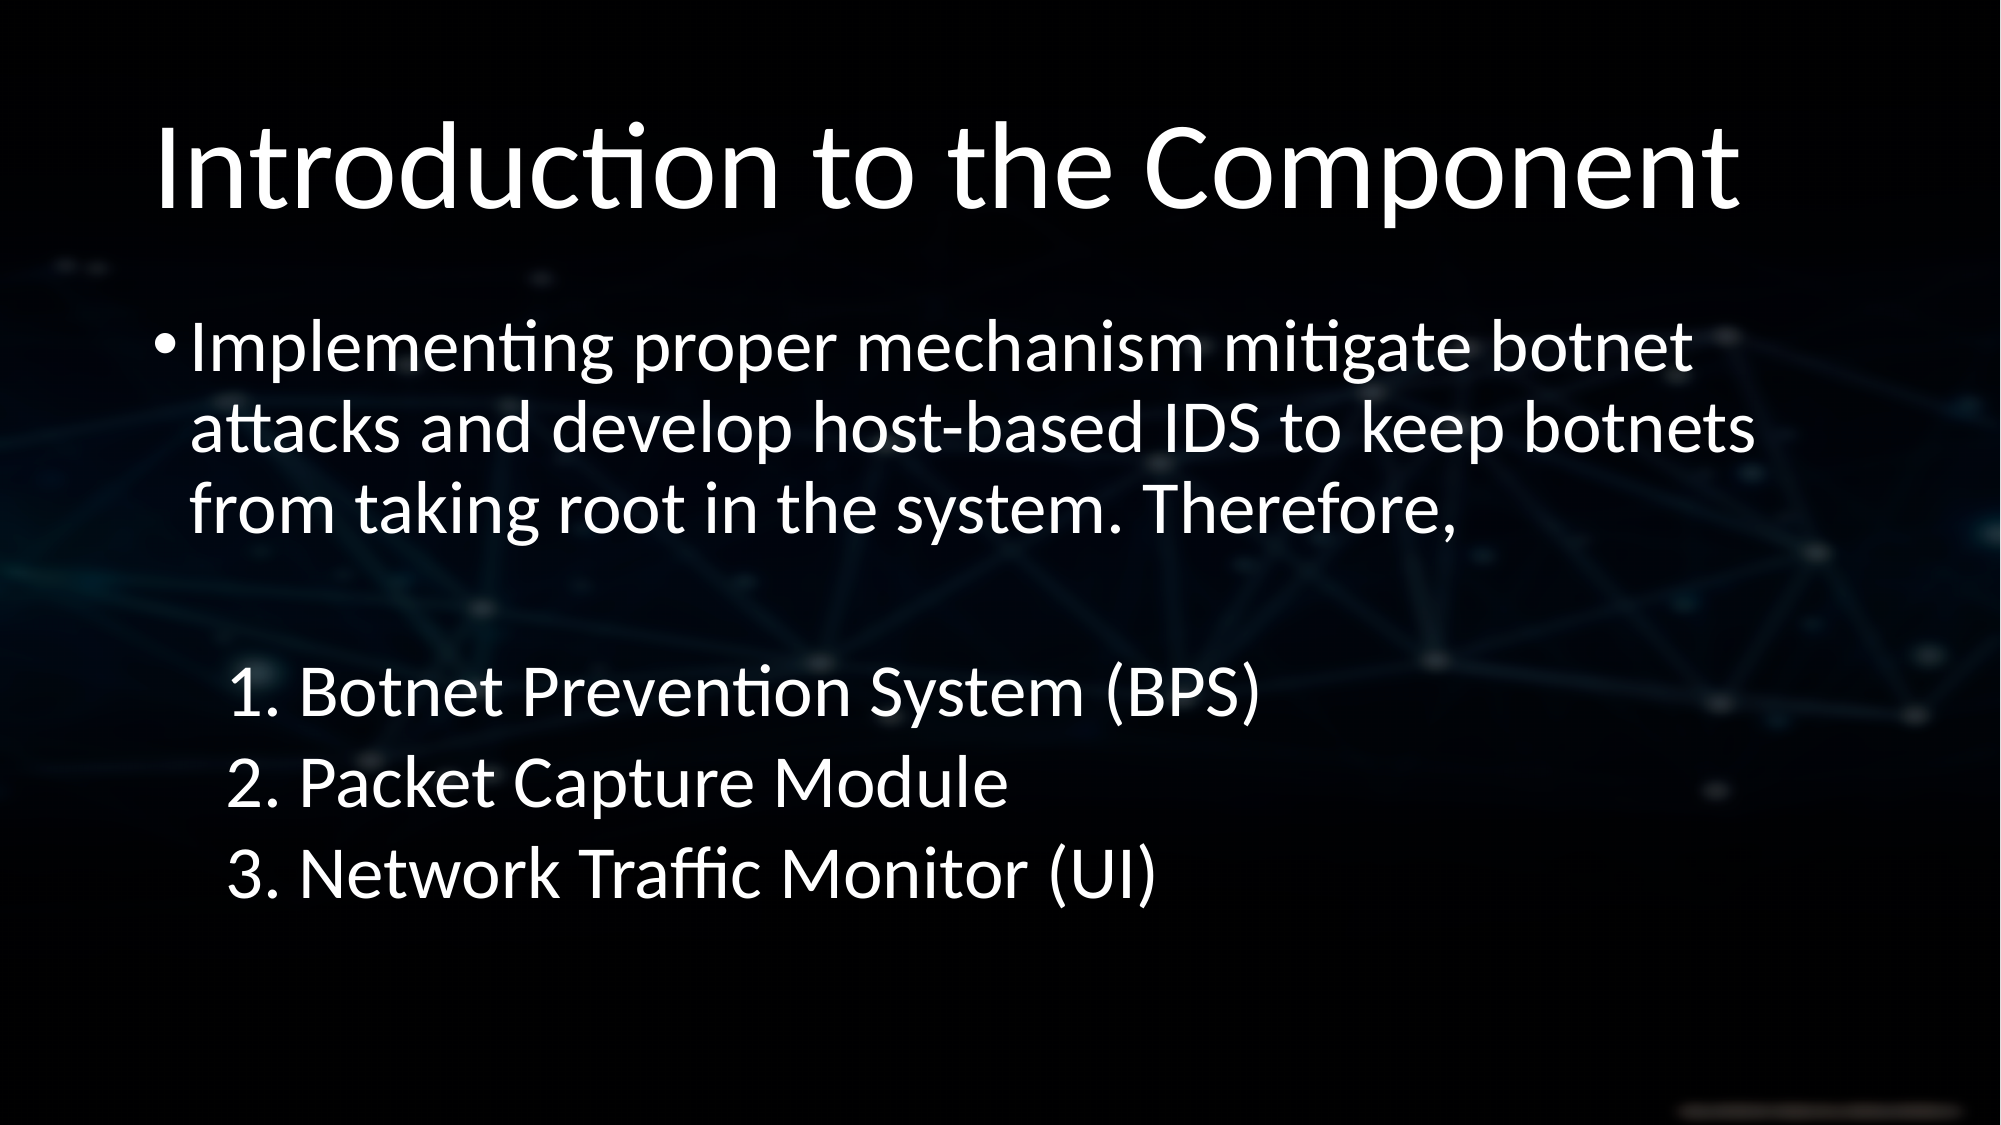

# Introduction to the Component
Implementing proper mechanism mitigate botnet attacks and develop host-based IDS to keep botnets from taking root in the system. Therefore,

Botnet Prevention System (BPS)
Packet Capture Module
Network Traffic Monitor (UI)